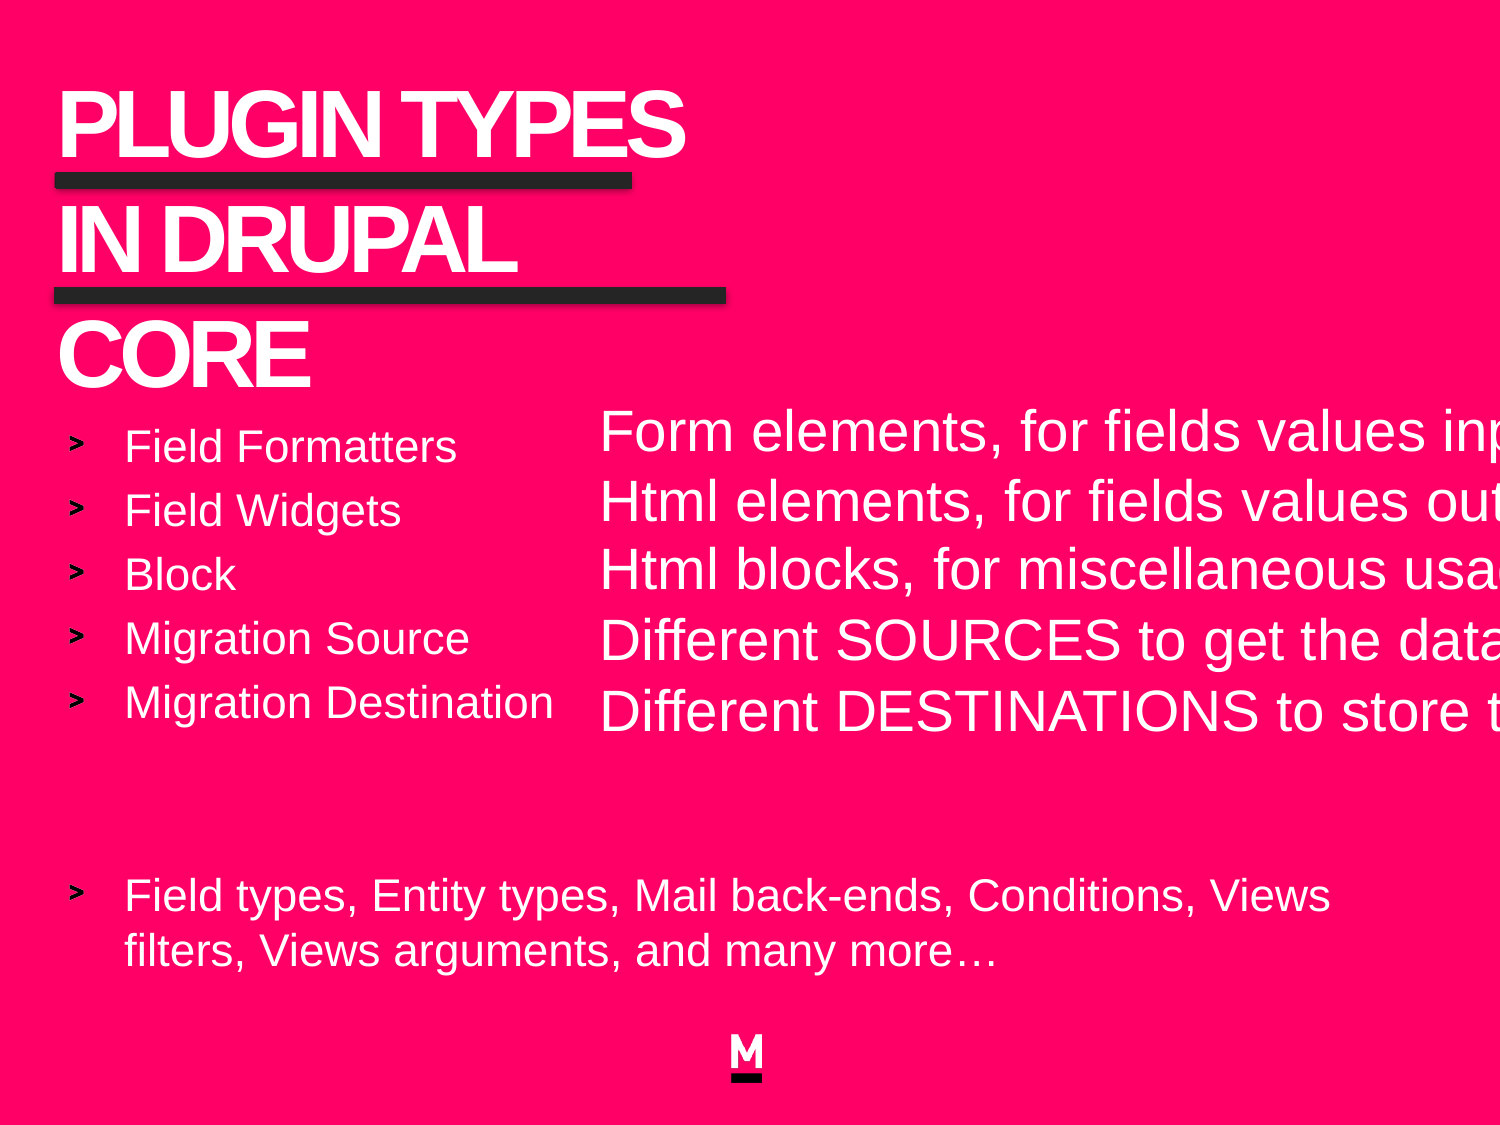

# PLUGIN TYPES IN DRUPAL CORE
Form elements, for fields values input
Field Formatters
Field Widgets
Block
Migration Source
Migration Destination

Field types, Entity types, Mail back-ends, Conditions, Views filters, Views arguments, and many more…

Html elements, for fields values output
Html blocks, for miscellaneous usage
Different SOURCES to get the data FROM
Different DESTINATIONS to store the data TO